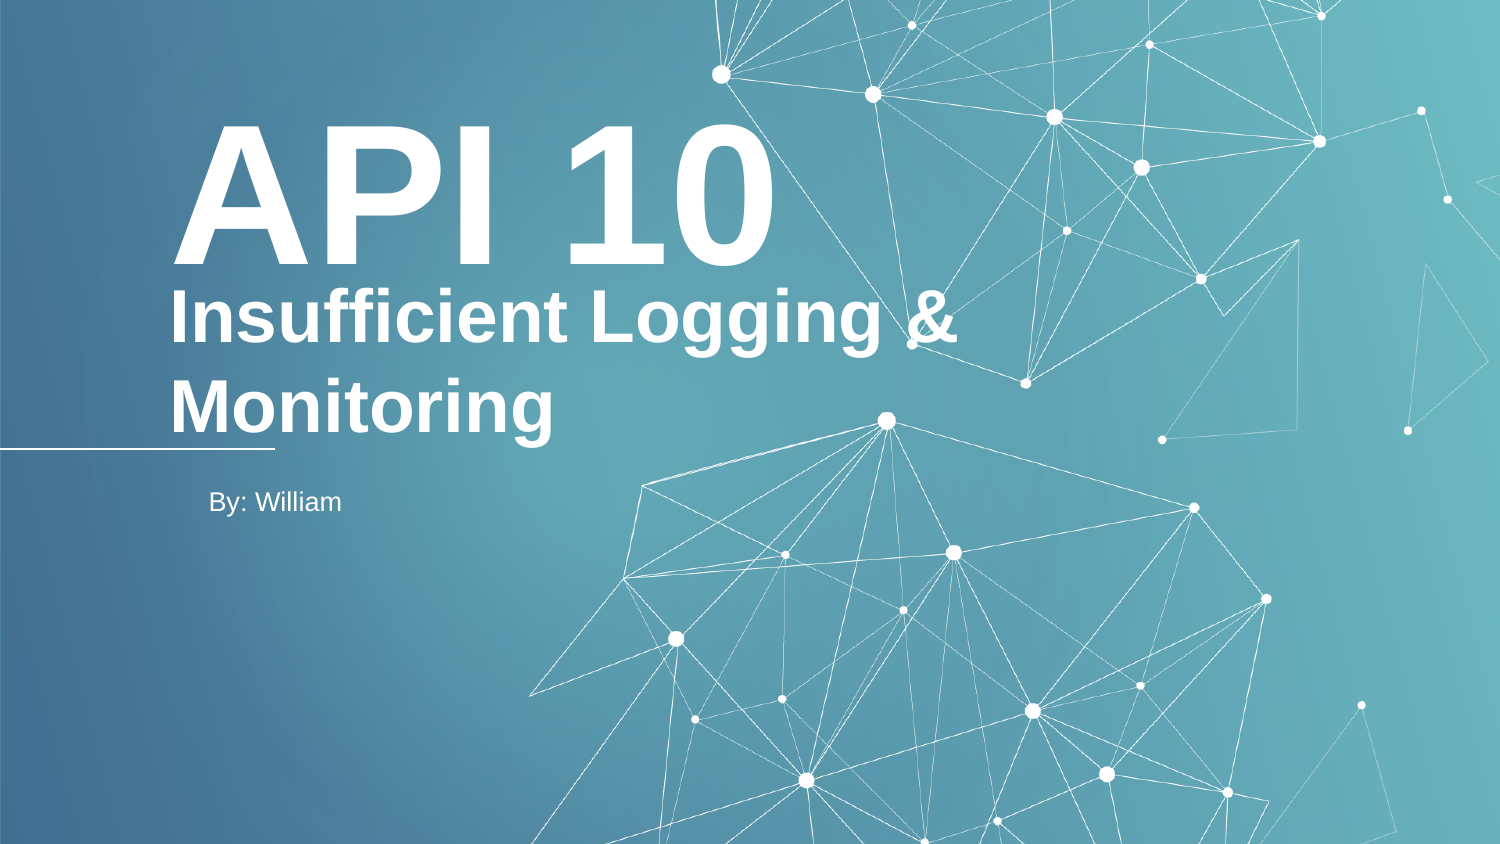

API 10
# Insufficient Logging &
Monitoring
By: William